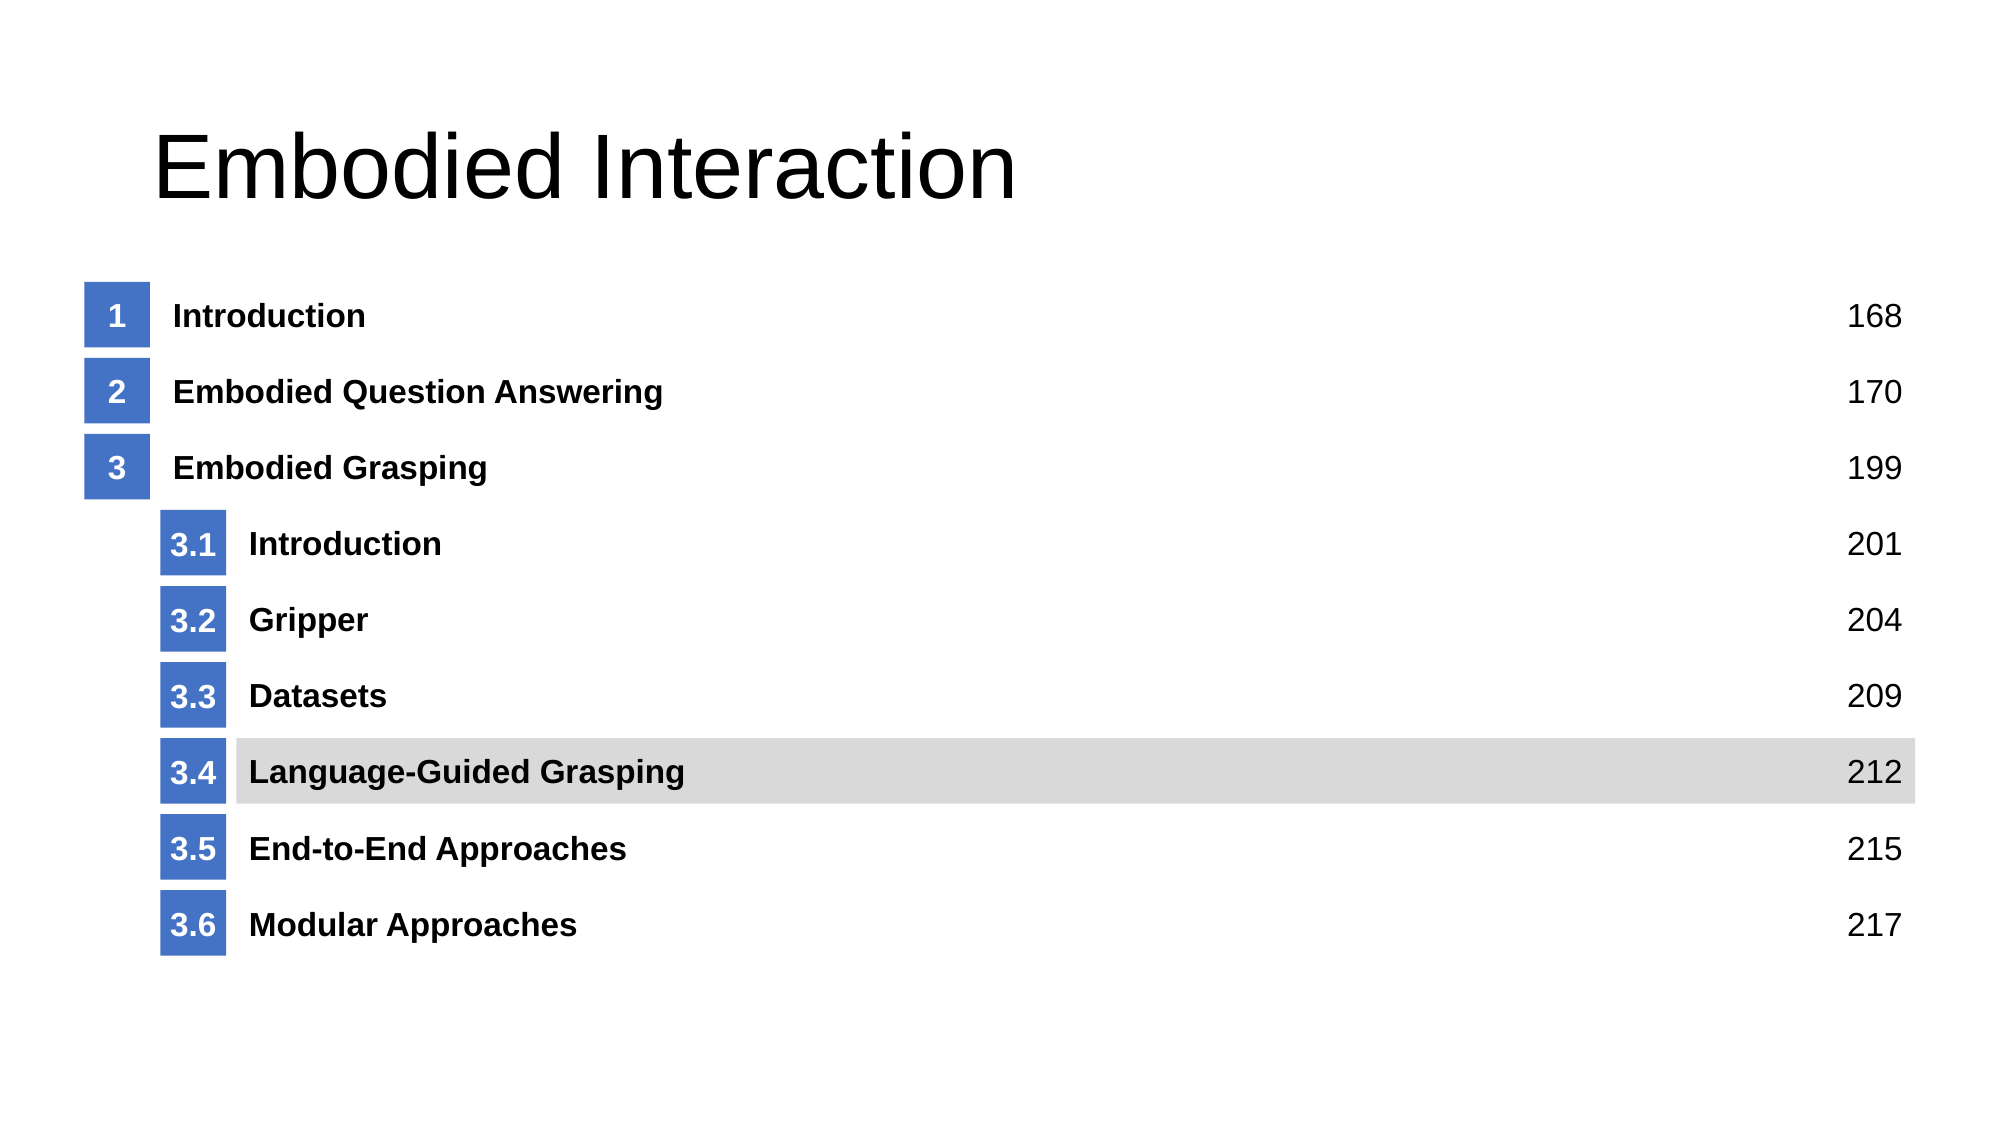

# Embodied Interaction
1
Introduction
168
2
Embodied Question Answering
170
3
Embodied Grasping
199
3.1
Introduction
201
3.2
Gripper
204
3.3
Datasets
209
3.4

Language-Guided Grasping
212
3.5
End-to-End Approaches
215
3.6
Modular Approaches
217